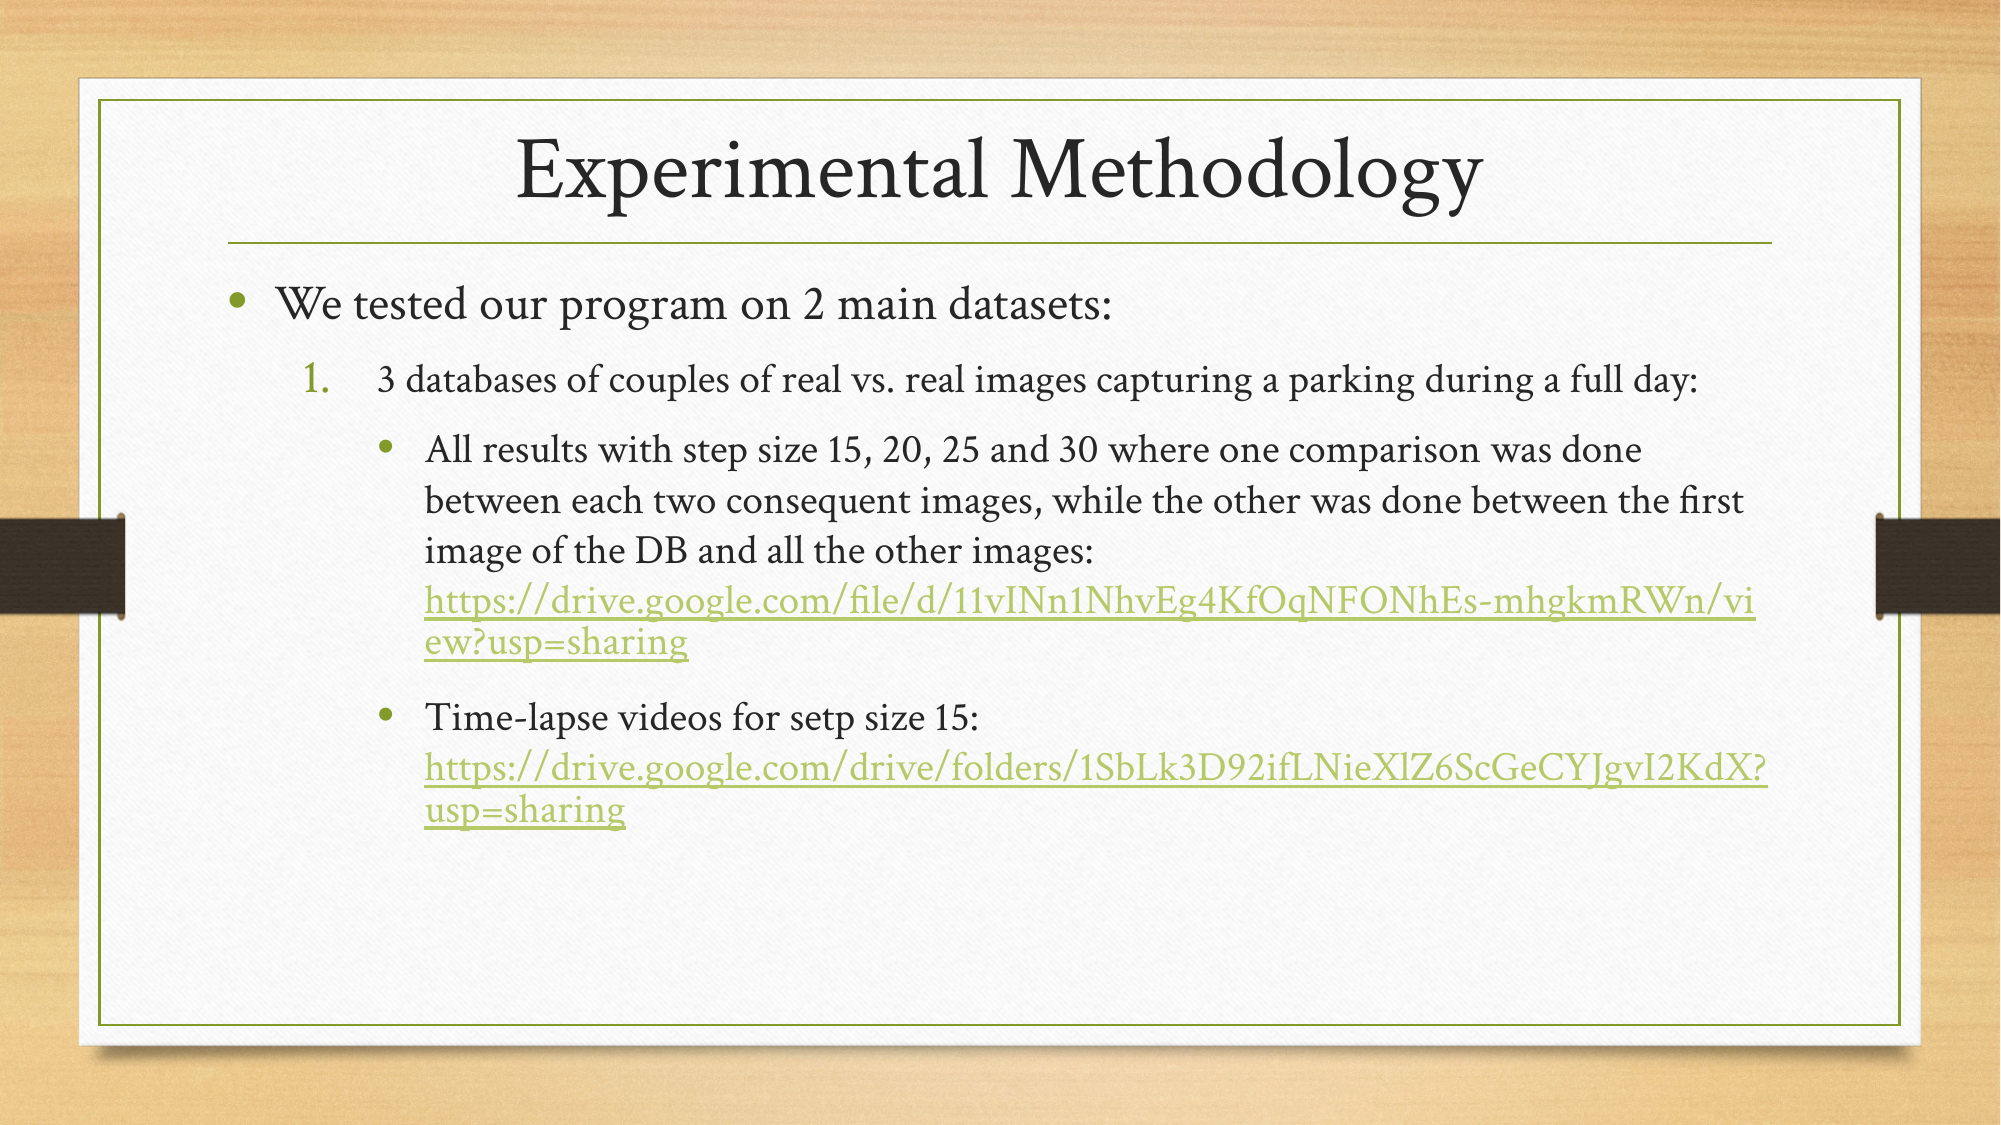

# Experimental Methodology
We tested our program on 2 main datasets:
3 databases of couples of real vs. real images capturing a parking during a full day:
All results with step size 15, 20, 25 and 30 where one comparison was done between each two consequent images, while the other was done between the first image of the DB and all the other images:
https://drive.google.com/file/d/11vINn1NhvEg4KfOqNFONhEs-mhgkmRWn/view?usp=sharing
Time-lapse videos for setp size 15:
https://drive.google.com/drive/folders/1SbLk3D92ifLNieXlZ6ScGeCYJgvI2KdX?usp=sharing